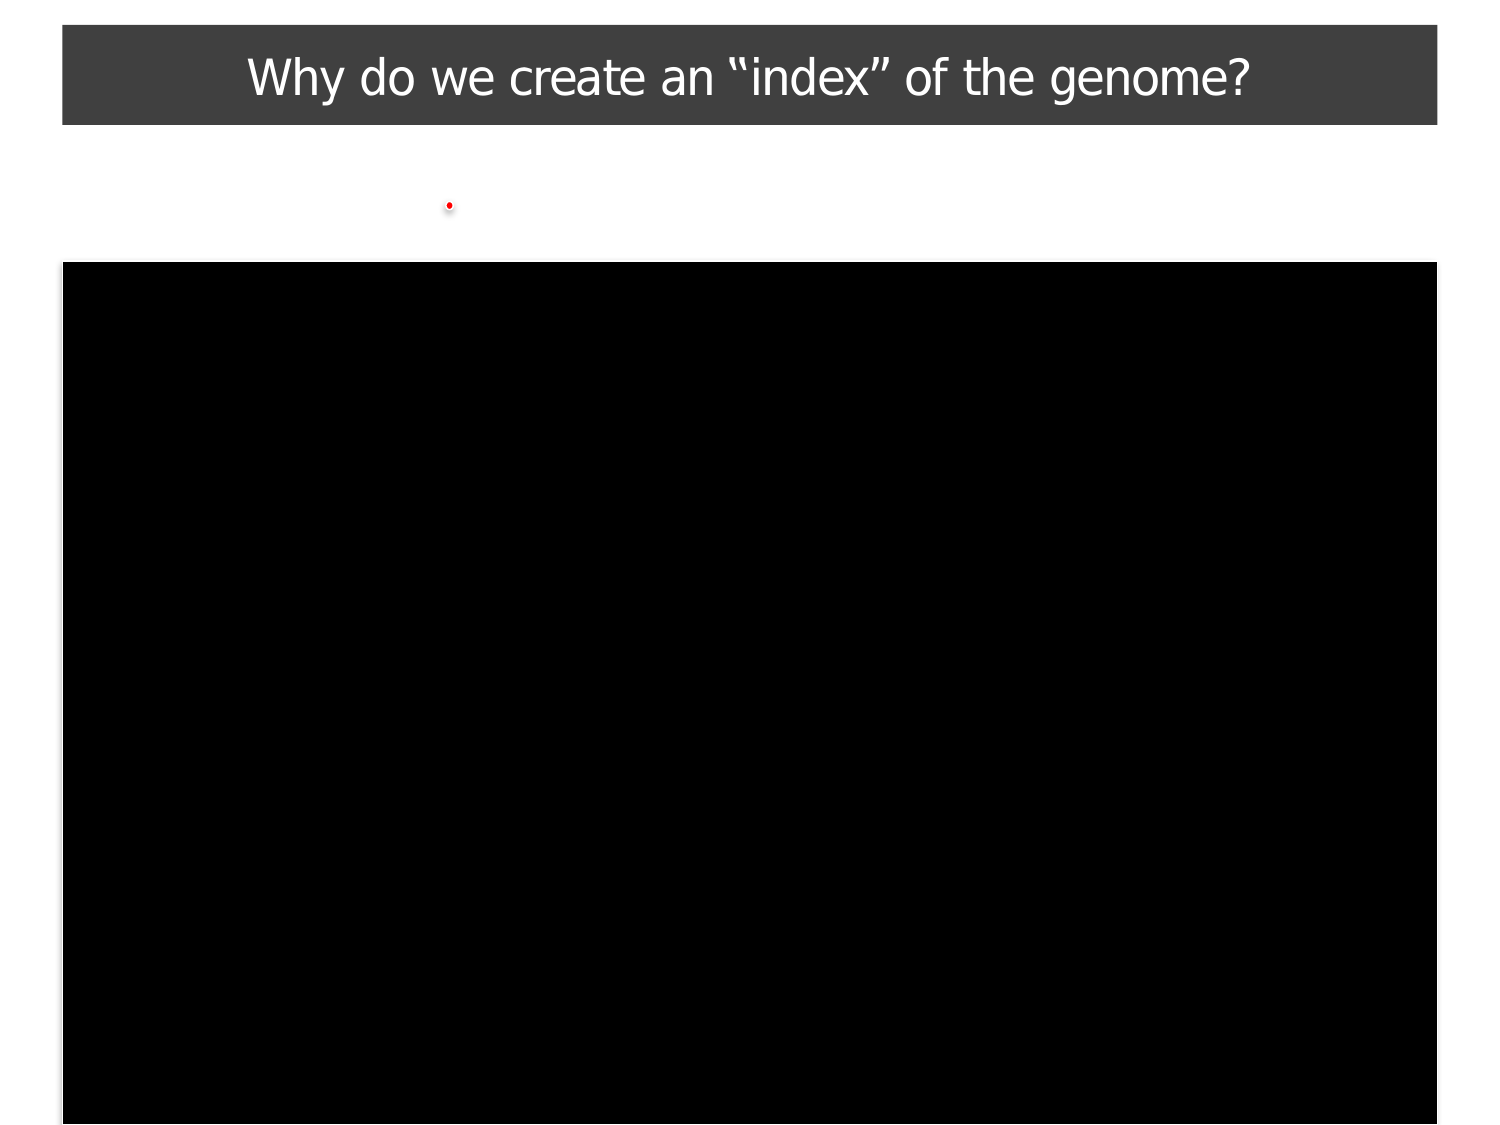

# Why do we create an “index” of the genome?